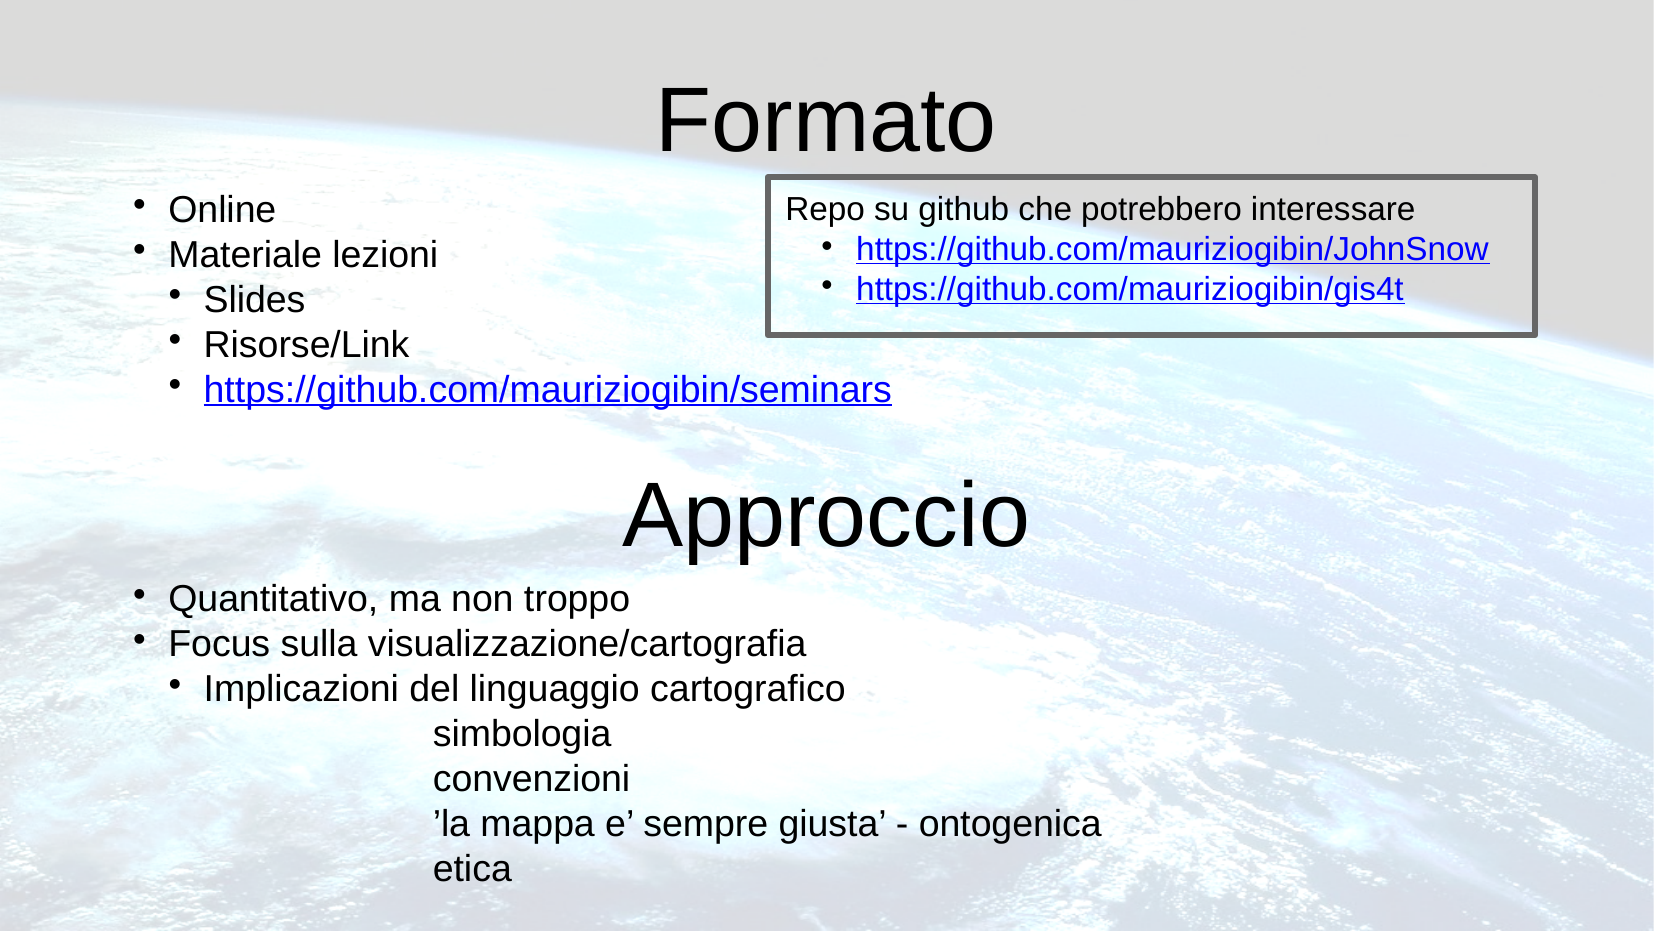

Formato
Online
Materiale lezioni
Slides
Risorse/Link
https://github.com/mauriziogibin/seminars
Repo su github che potrebbero interessare
https://github.com/mauriziogibin/JohnSnow
https://github.com/mauriziogibin/gis4t
Approccio
Quantitativo, ma non troppo
Focus sulla visualizzazione/cartografia
Implicazioni del linguaggio cartografico
		simbologia
		convenzioni
		’la mappa e’ sempre giusta’ - ontogenica
		etica